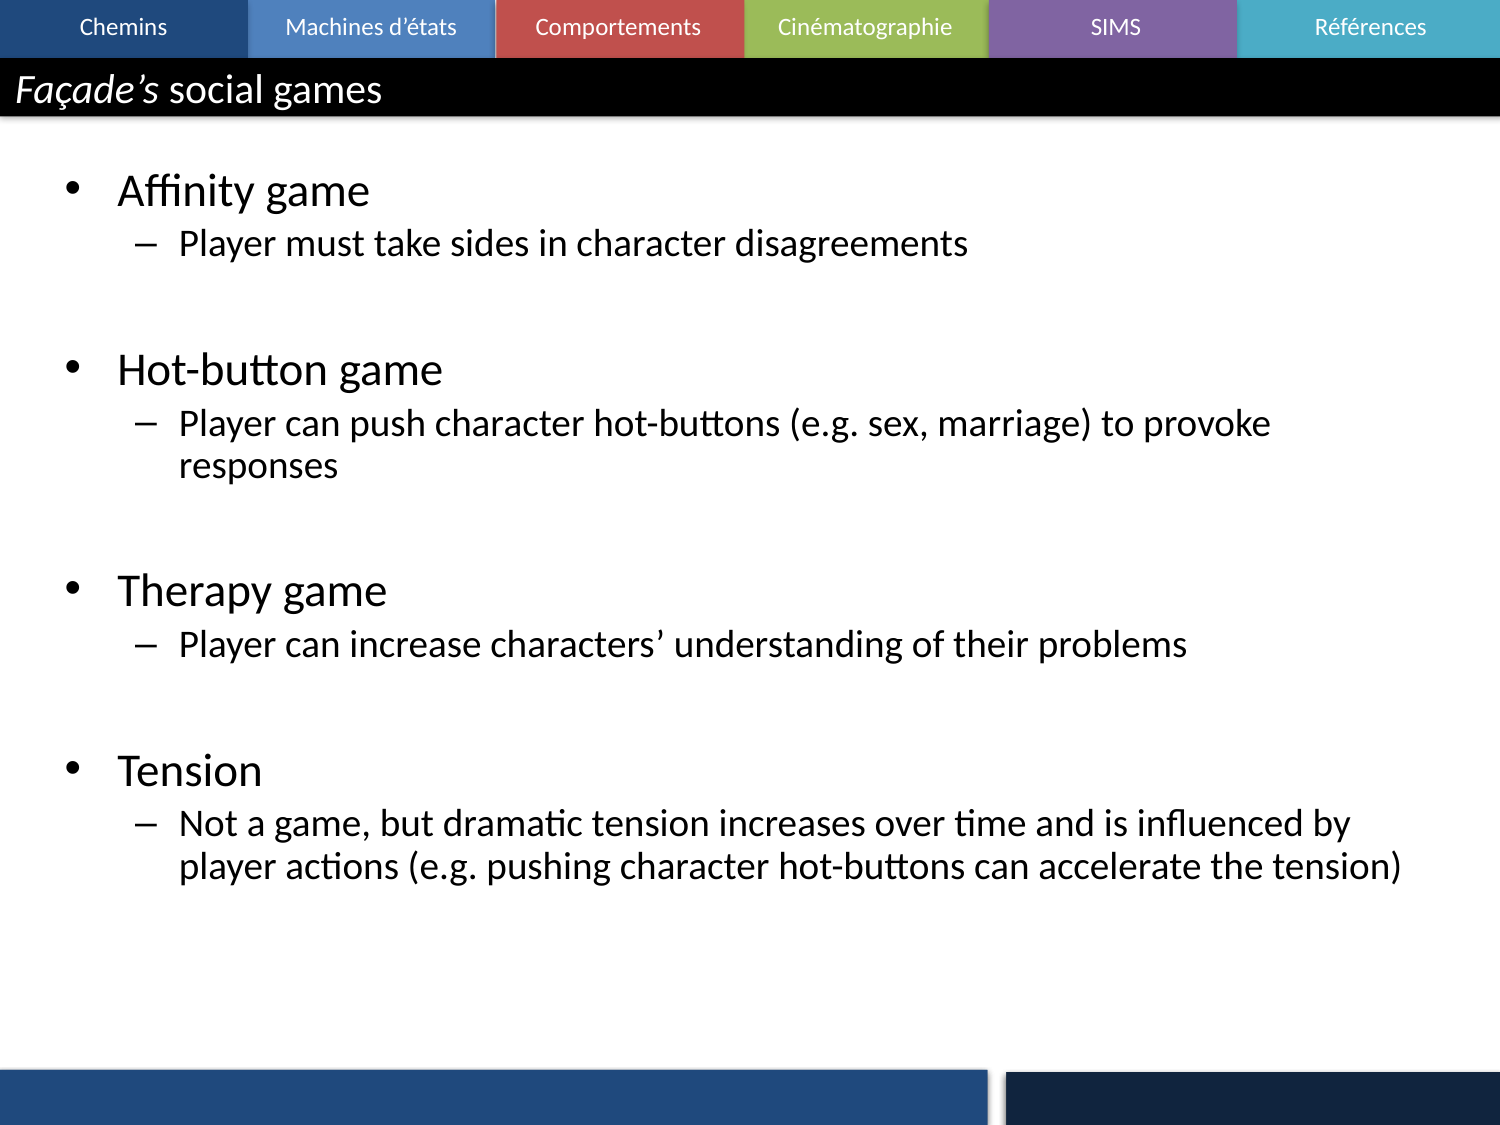

Façade’s social games
Affinity game
Player must take sides in character disagreements

Hot-button game
Player can push character hot-buttons (e.g. sex, marriage) to provoke responses

Therapy game
Player can increase characters’ understanding of their problems

Tension
Not a game, but dramatic tension increases over time and is influenced by player actions (e.g. pushing character hot-buttons can accelerate the tension)